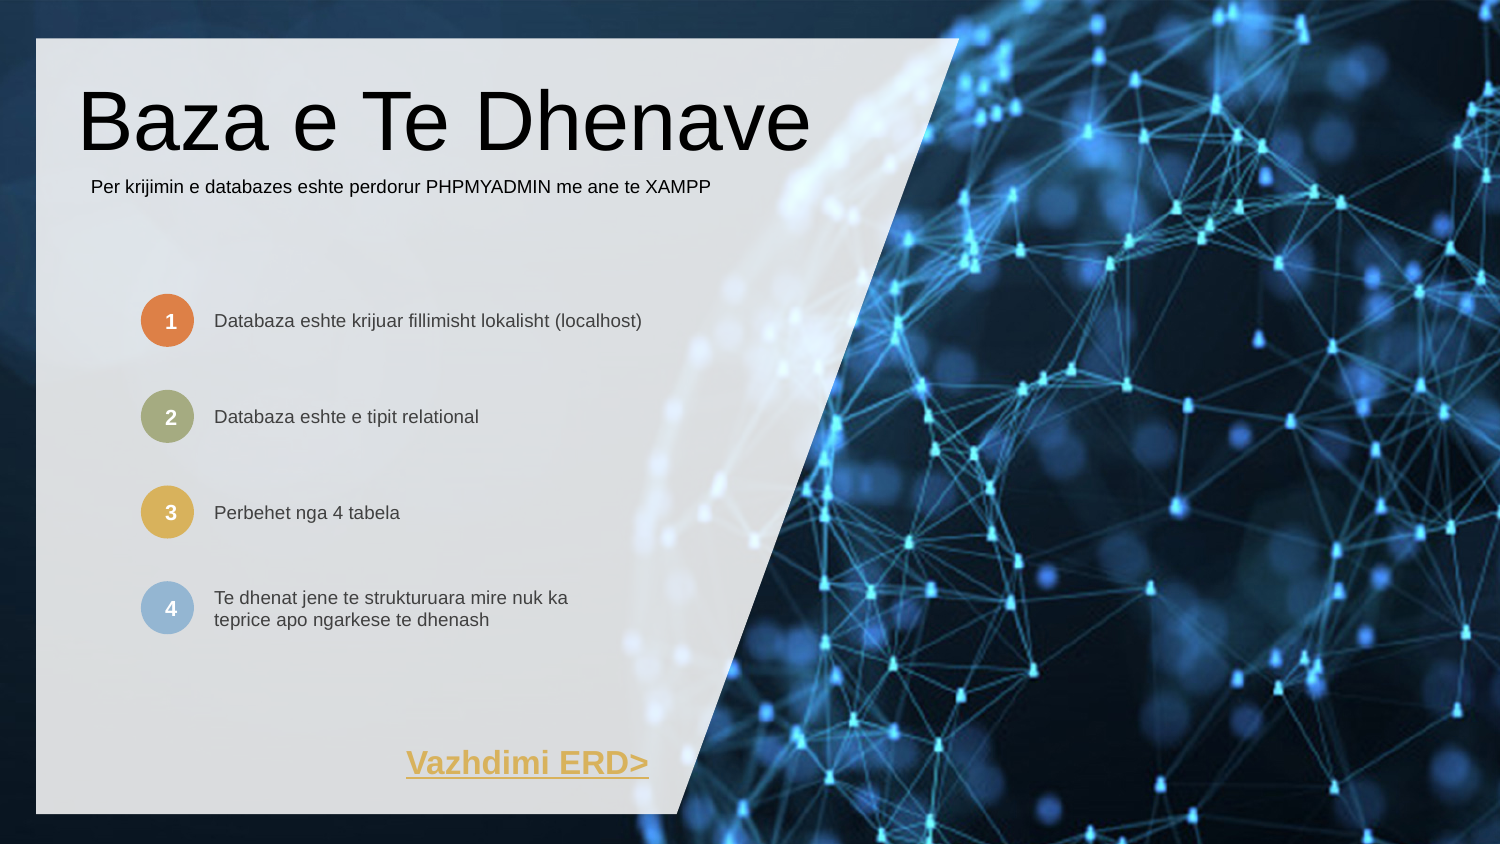

Baza e Te Dhenave
Per krijimin e databazes eshte perdorur PHPMYADMIN me ane te XAMPP

Databaza eshte krijuar fillimisht lokalisht (localhost)
1

Databaza eshte e tipit relational
2

Perbehet nga 4 tabela
3
Te dhenat jene te strukturuara mire nuk ka teprice apo ngarkese te dhenash

4
Vazhdimi ERD>